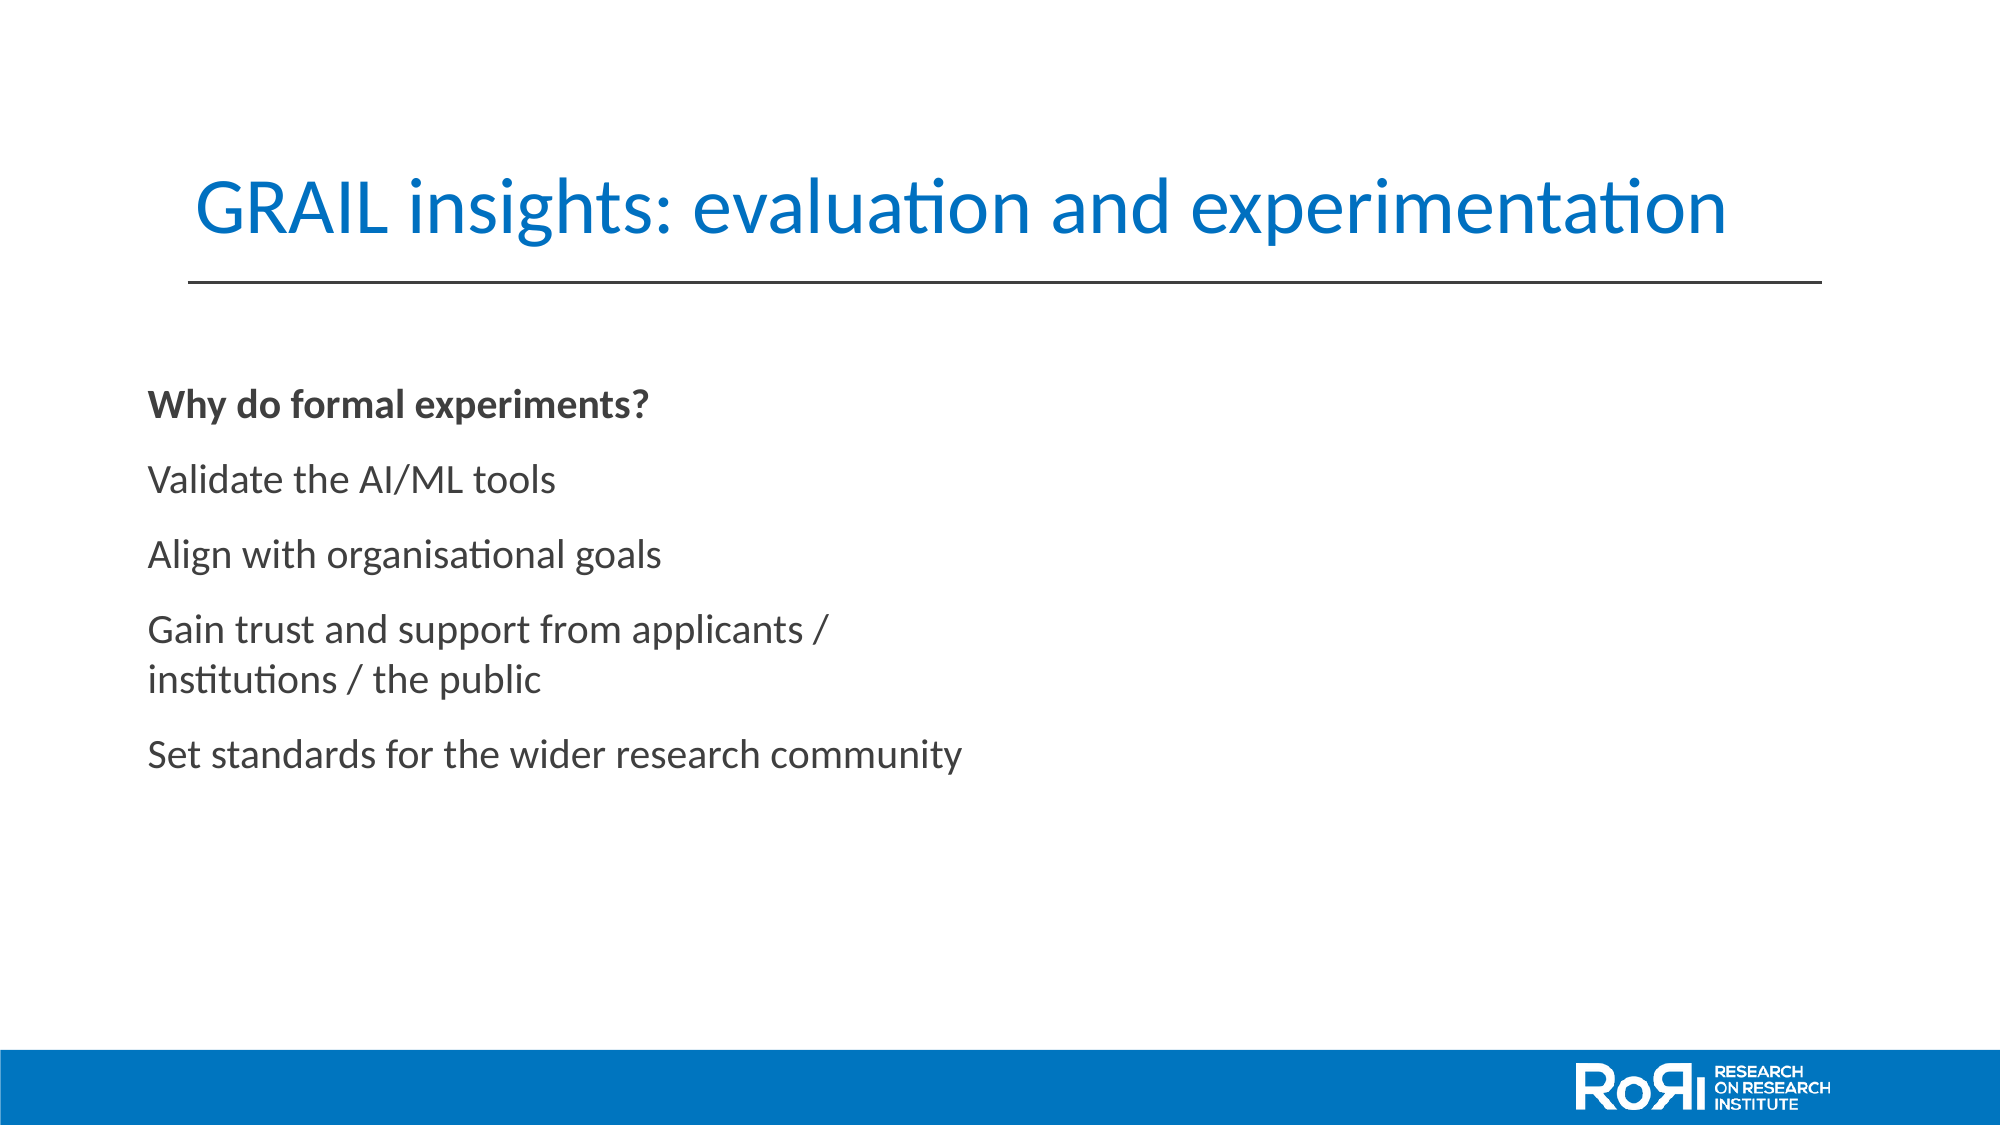

# GRAIL insights: evaluation and experimentation
Why do formal experiments?
Validate the AI/ML tools
Align with organisational goals
Gain trust and support from applicants / institutions / the public
Set standards for the wider research community